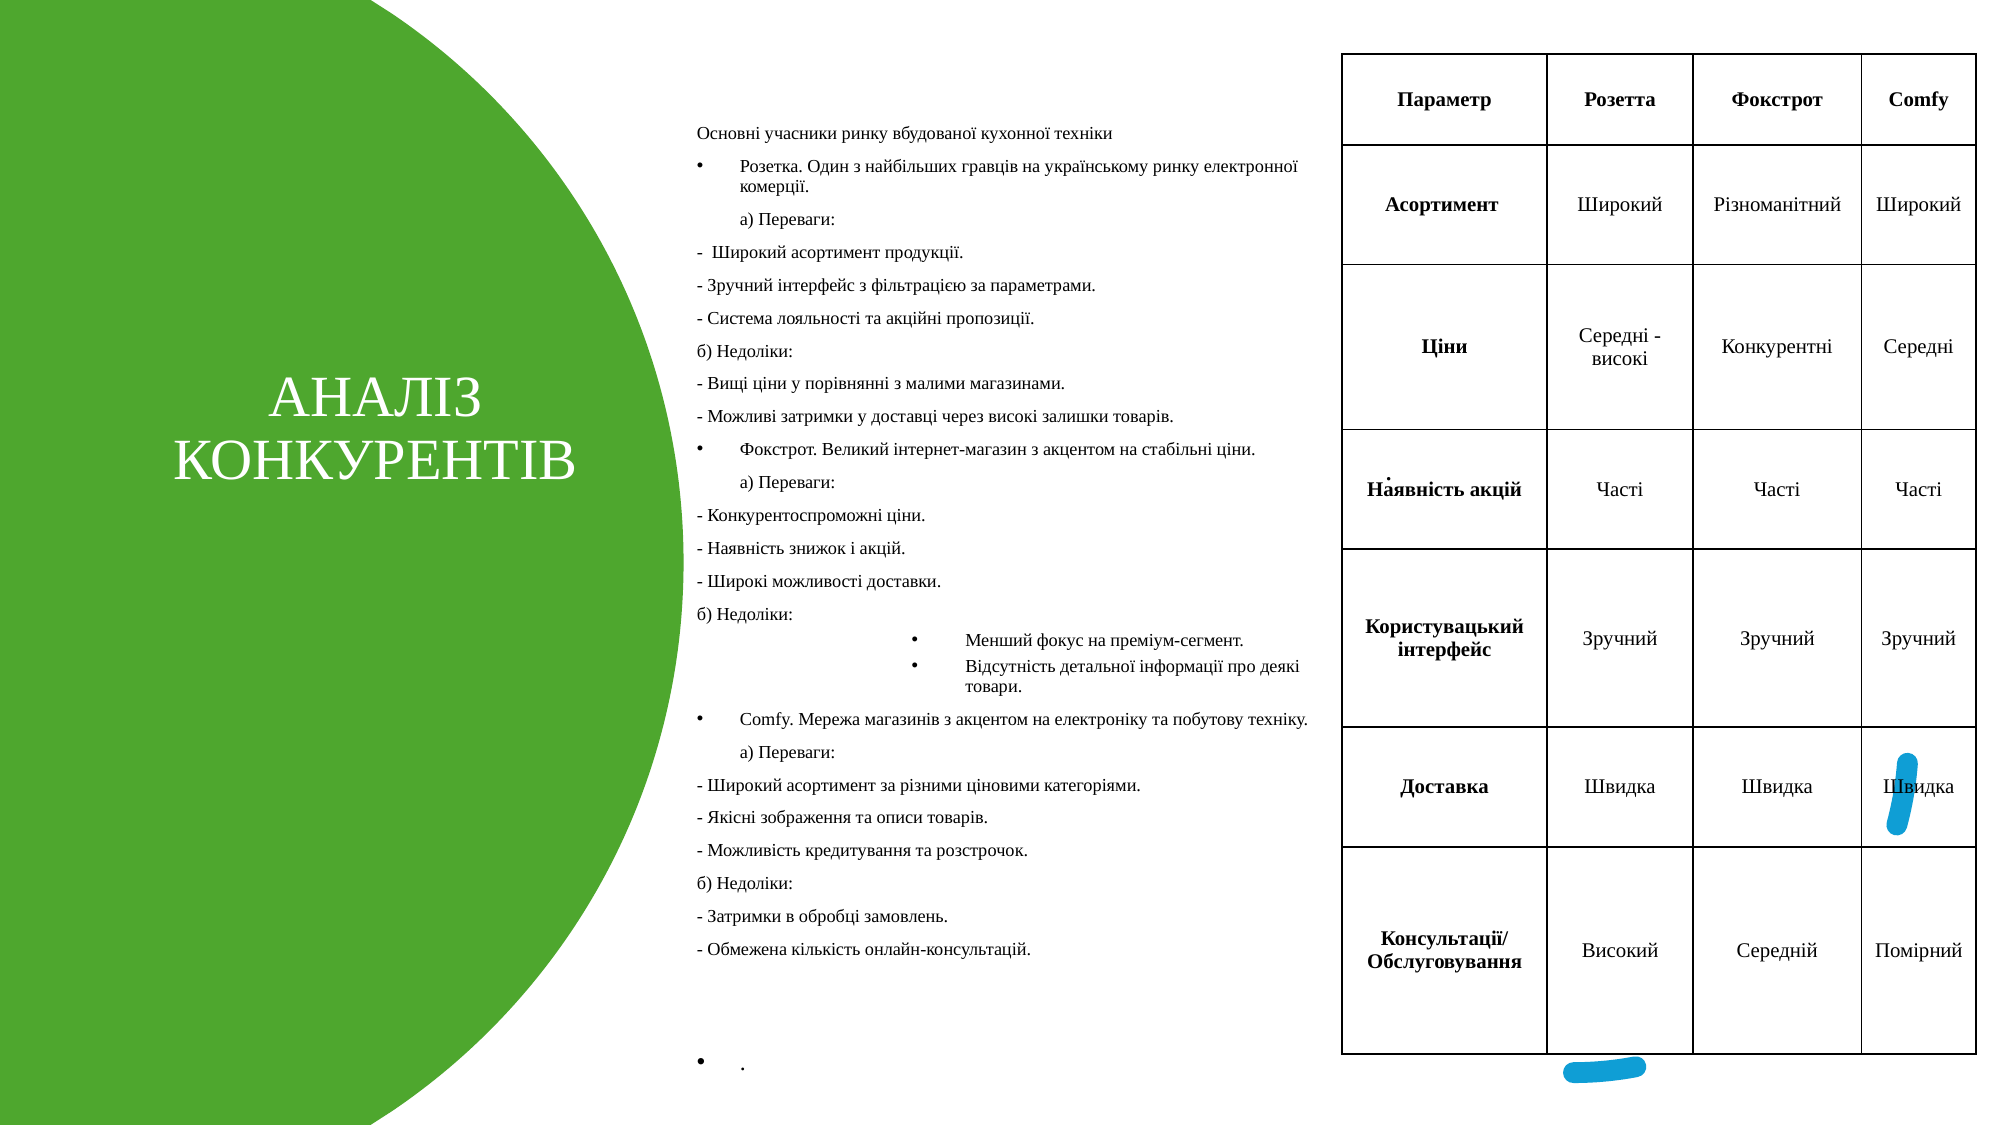

Основні учасники ринку вбудованої кухонної техніки
Розетка. Один з найбільших гравців на українському ринку електронної комерції.
а) Переваги:
-  Широкий асортимент продукції.
- Зручний інтерфейс з фільтрацією за параметрами.
- Система лояльності та акційні пропозиції.
б) Недоліки:
- Вищі ціни у порівнянні з малими магазинами.
- Можливі затримки у доставці через високі залишки товарів.
Фокстрот. Великий інтернет-магазин з акцентом на стабільні ціни.
а) Переваги:
- Конкурентоспроможні ціни.
- Наявність знижок і акцій.
- Широкі можливості доставки.
б) Недоліки:
Менший фокус на преміум-сегмент.
Відсутність детальної інформації про деякі товари.
Comfy. Мережа магазинів з акцентом на електроніку та побутову техніку.
а) Переваги:
- Широкий асортимент за різними ціновими категоріями.
- Якісні зображення та описи товарів.
- Можливість кредитування та розстрочок.
б) Недоліки:
- Затримки в обробці замовлень.
- Обмежена кількість онлайн-консультацій.

.

| Параметр | Розетта | Фокстрот | Comfy |
| --- | --- | --- | --- |
| Асортимент | Широкий | Різноманітний | Широкий |
| Ціни | Середні - високі | Конкурентні | Середні |
| Наявність акцій | Часті | Часті | Часті |
| Користувацький інтерфейс | Зручний | Зручний | Зручний |
| Доставка | Швидка | Швидка | Швидка |
| Консультації/Обслуговування | Високий | Середній | Помірний |

.

.

АНАЛІЗ КОНКУРЕНТІВ